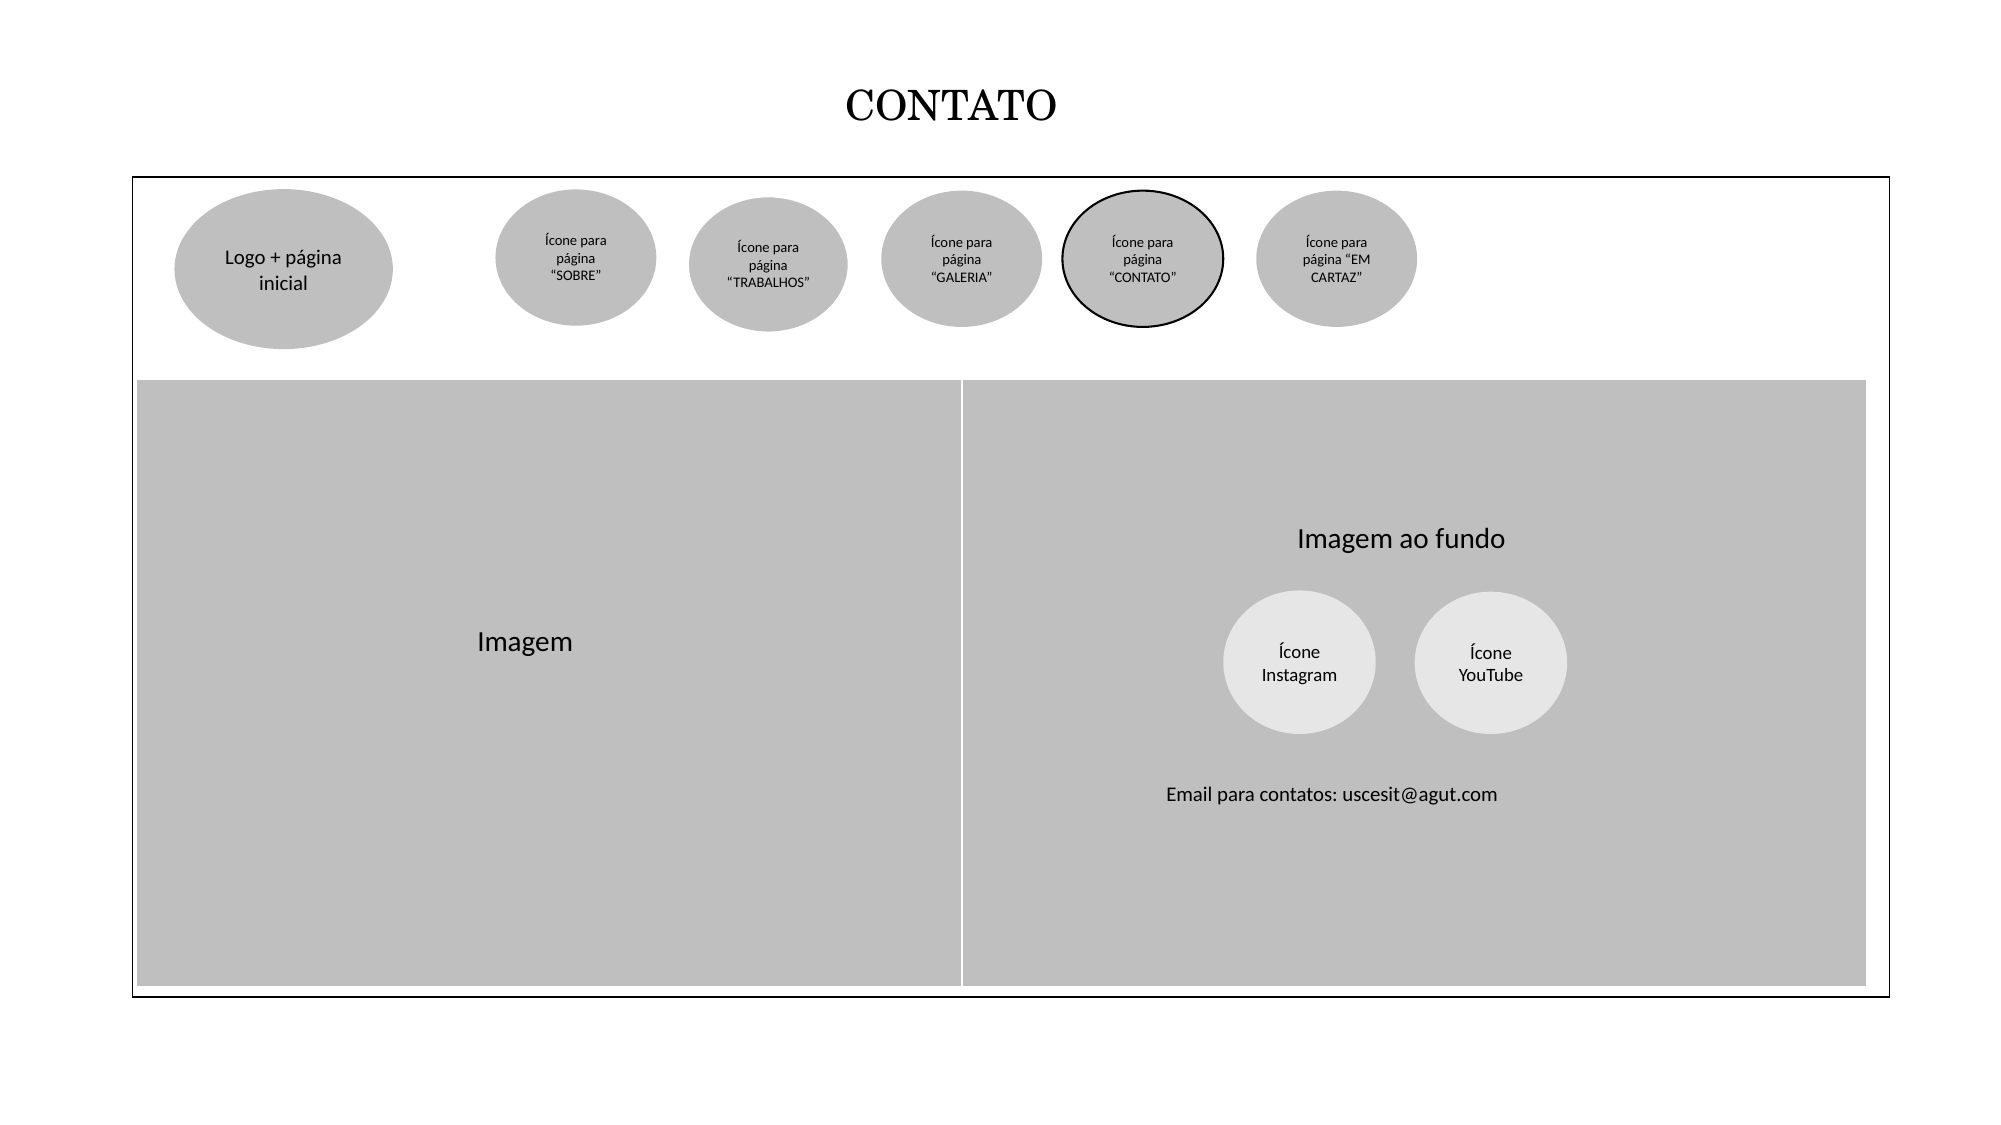

CONTATO
Mauris a tortor
Logo + página inicial
Ícone para página “SOBRE”
Ícone para página “GALERIA”
Ícone para página “CONTATO”
Ícone para página “EM CARTAZ”
Ícone para página “TRABALHOS”

Imagem ao fundo
Ícone Instagram
Ícone YouTube
Imagem
Email para contatos: uscesit@agut.com